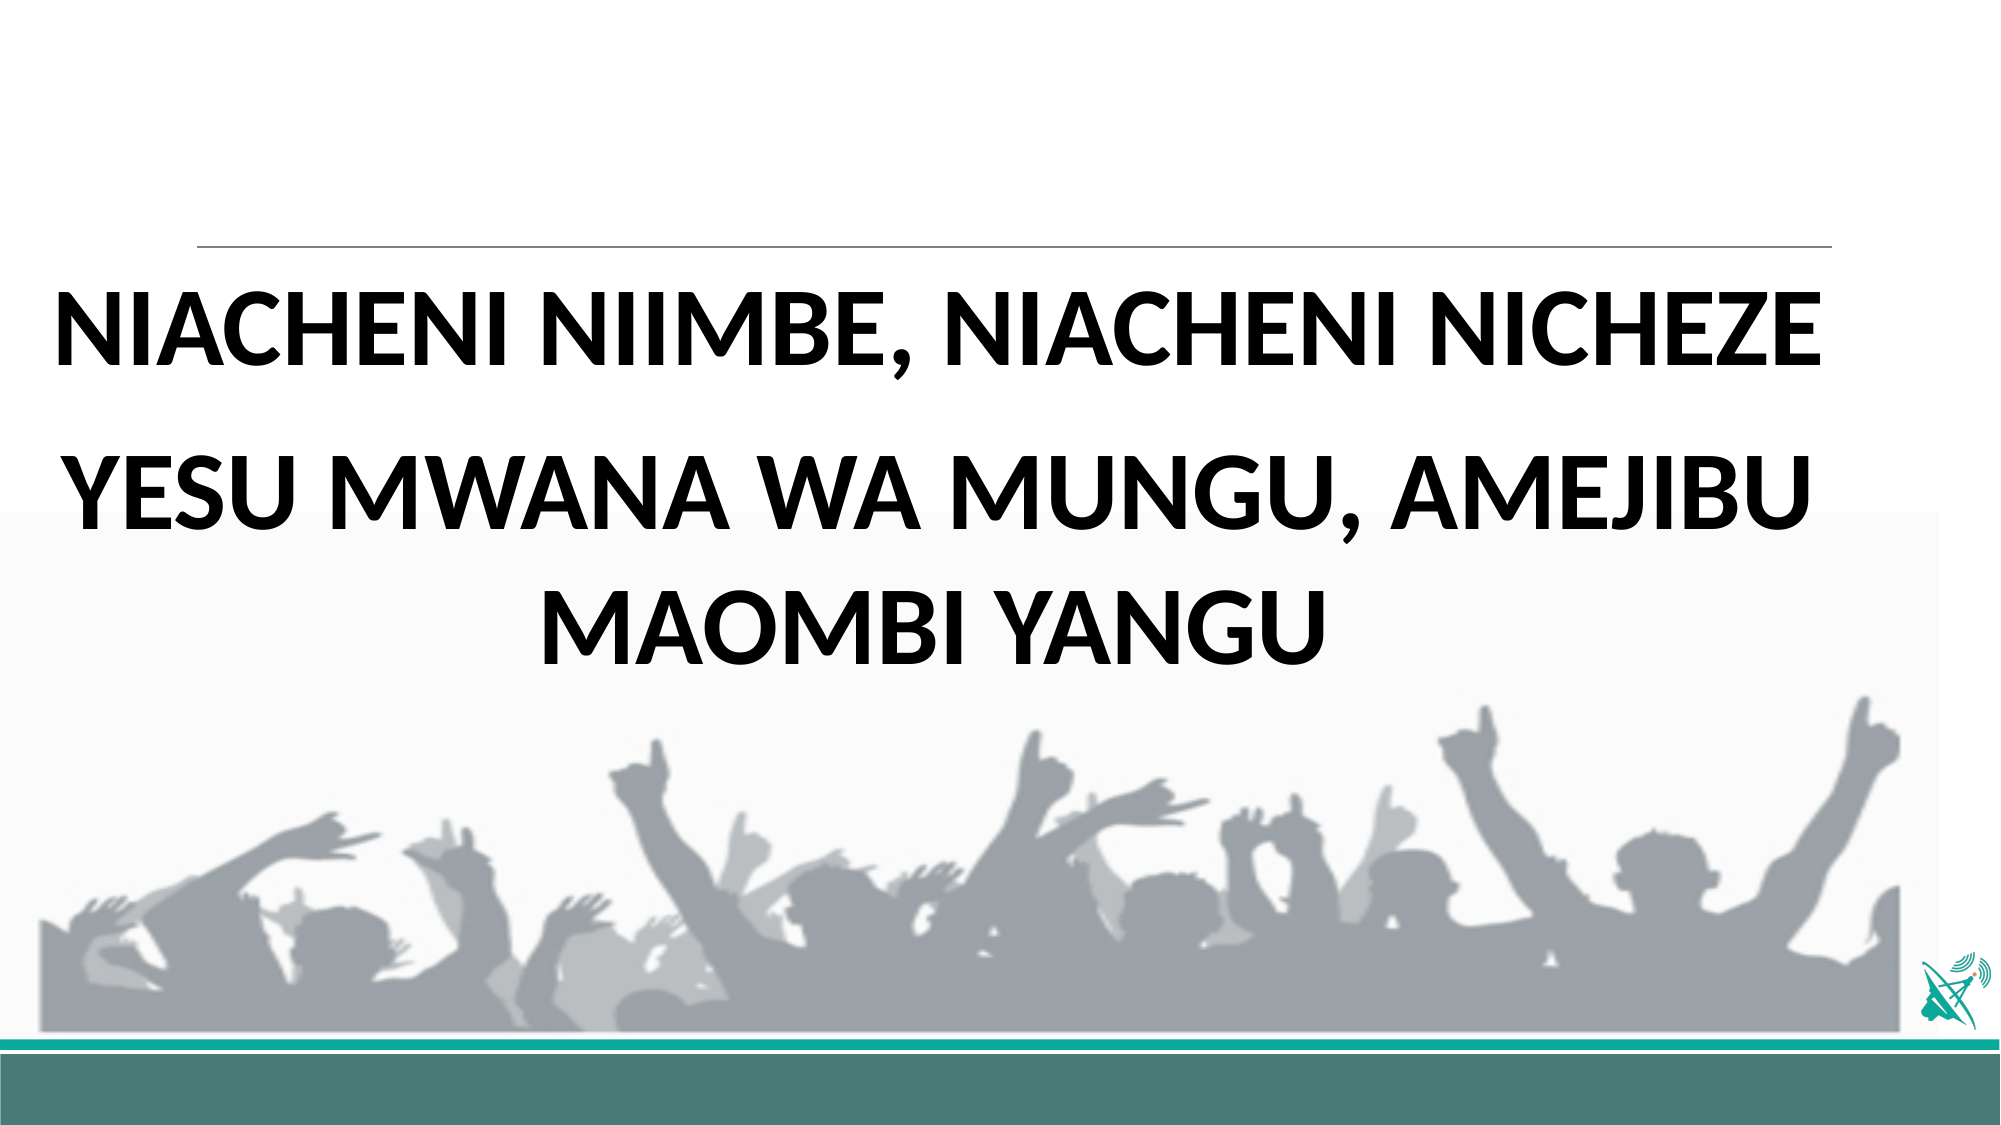

NIACHENI NIIMBE, NIACHENI NICHEZE
YESU MWANA WA MUNGU, AMEJIBU MAOMBI YANGU